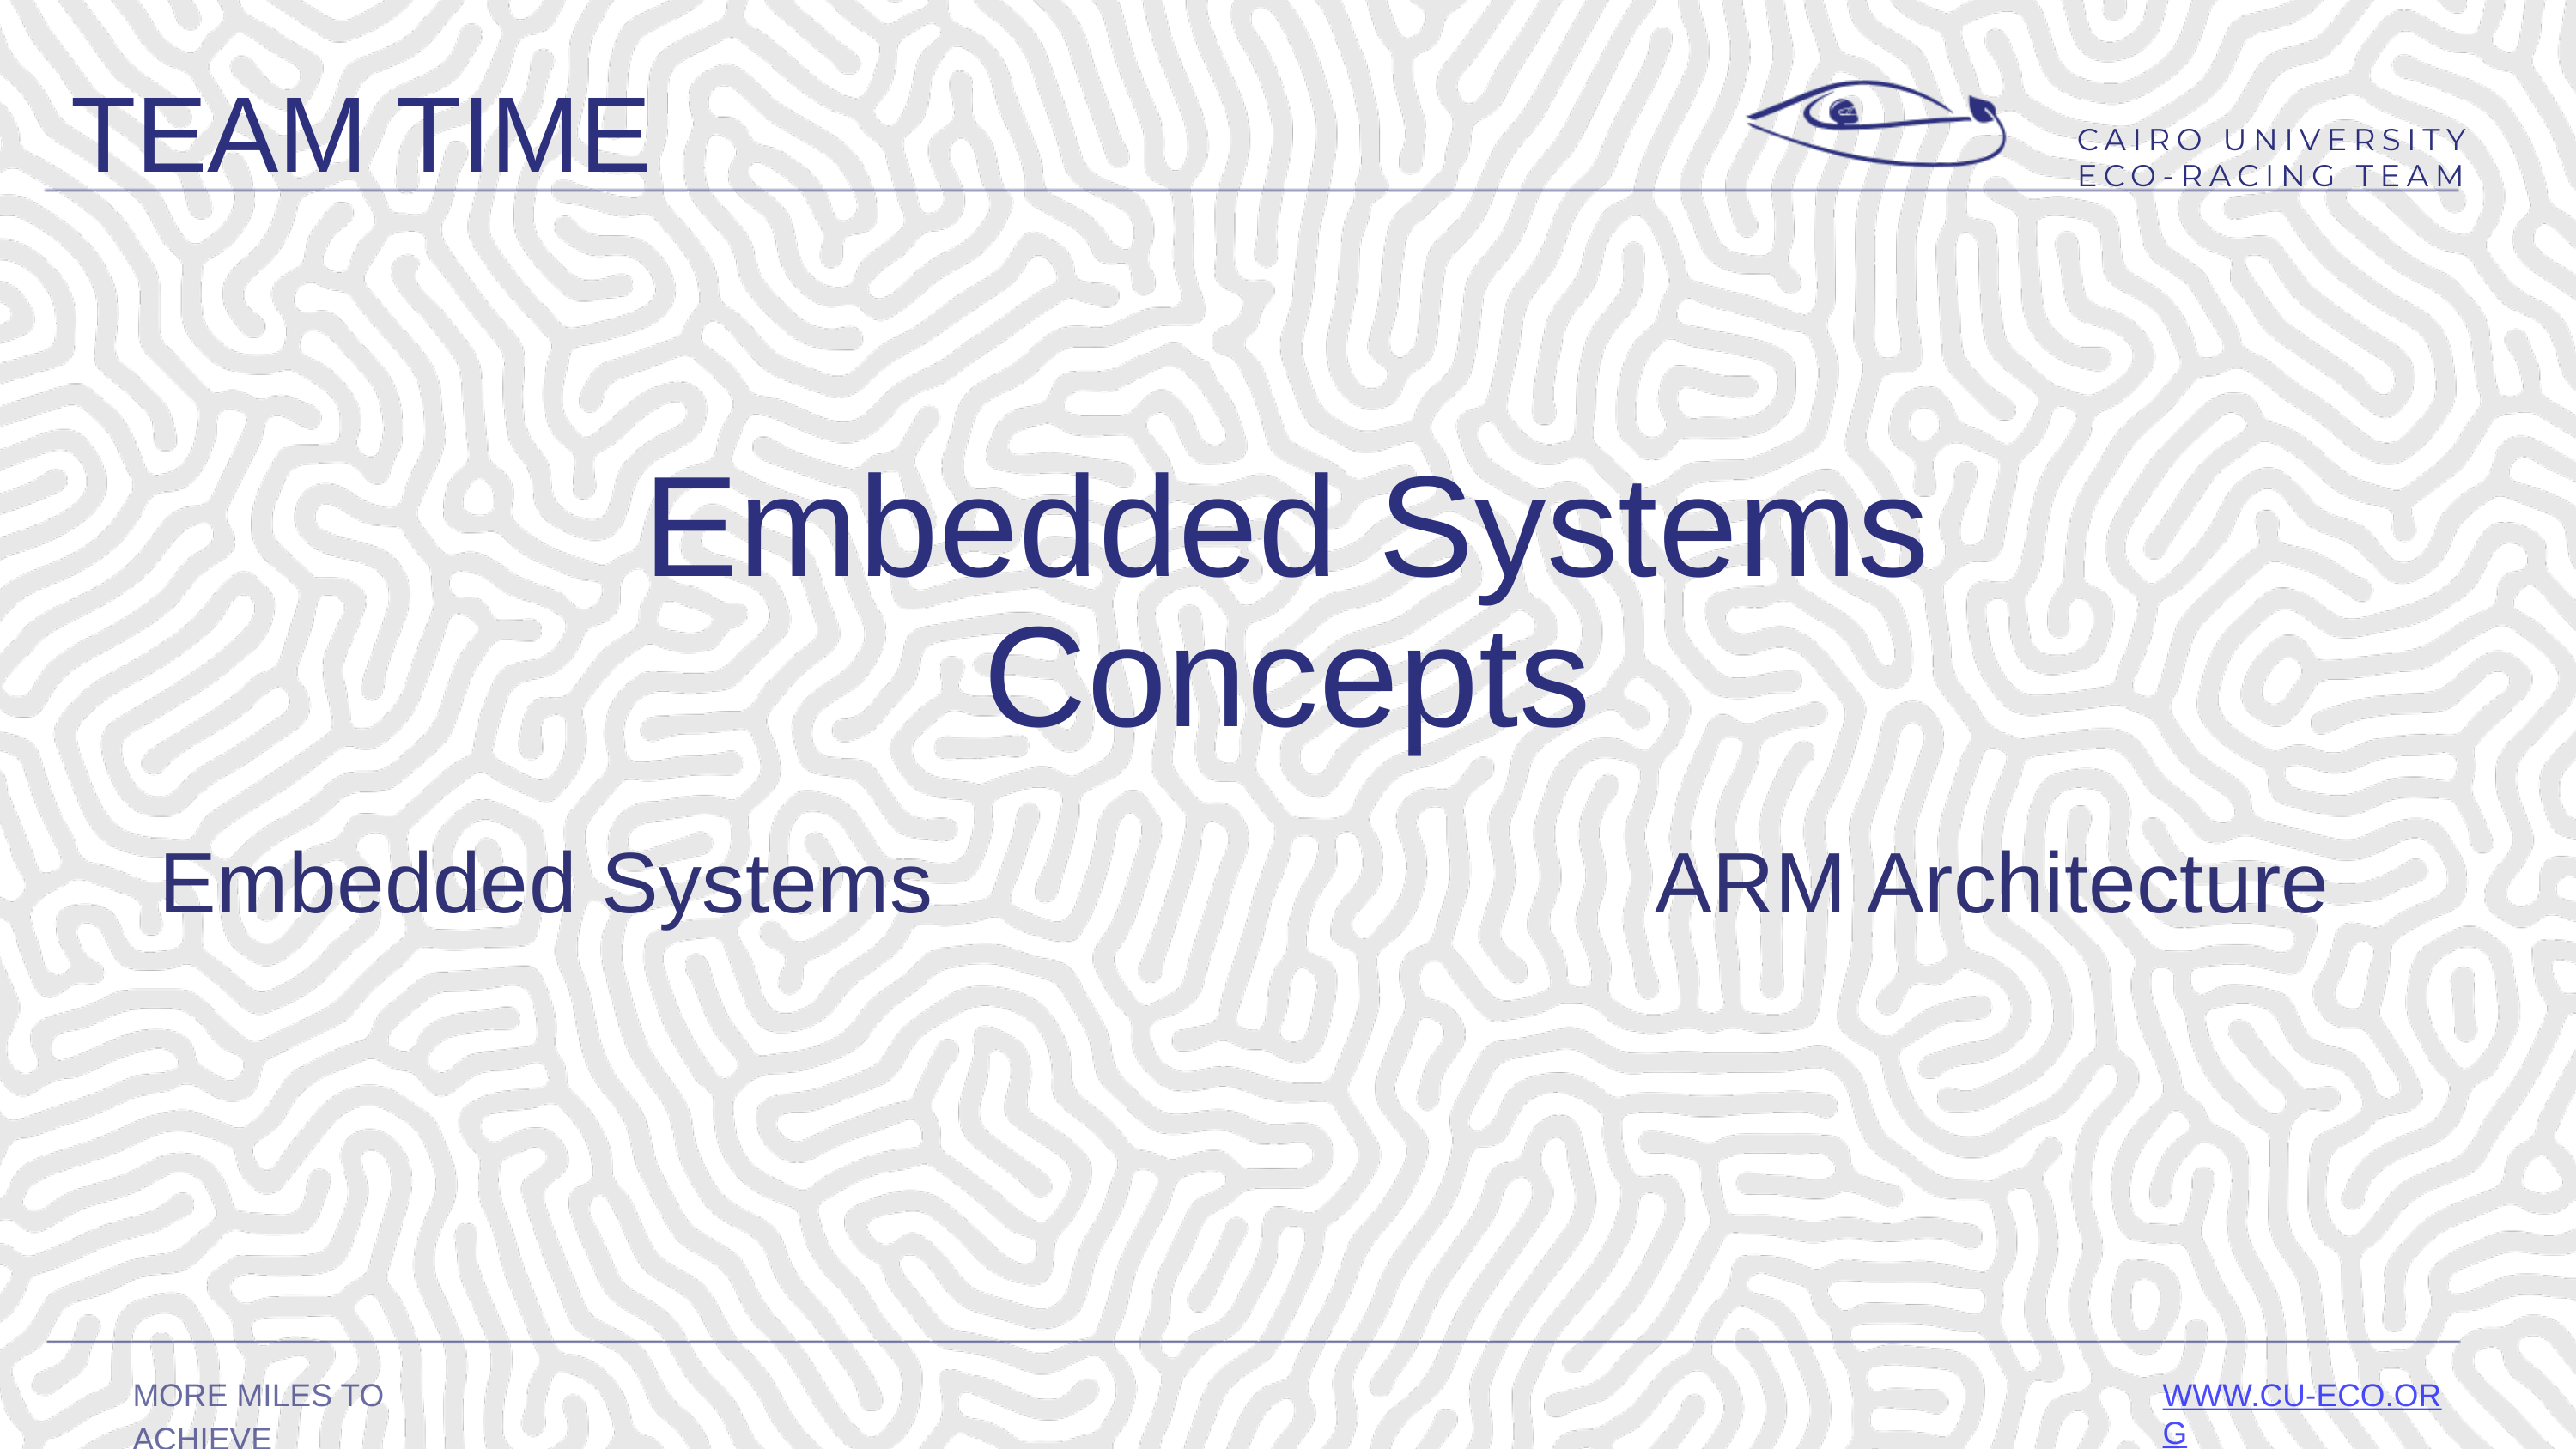

TEAM TIME
CAIRO UNIVERSITY ECO-RACING TEAM
Embedded Systems Concepts
Embedded Systems
ARM Architecture
MORE MILES TO ACHIEVE
WWW.CU-ECO.ORG